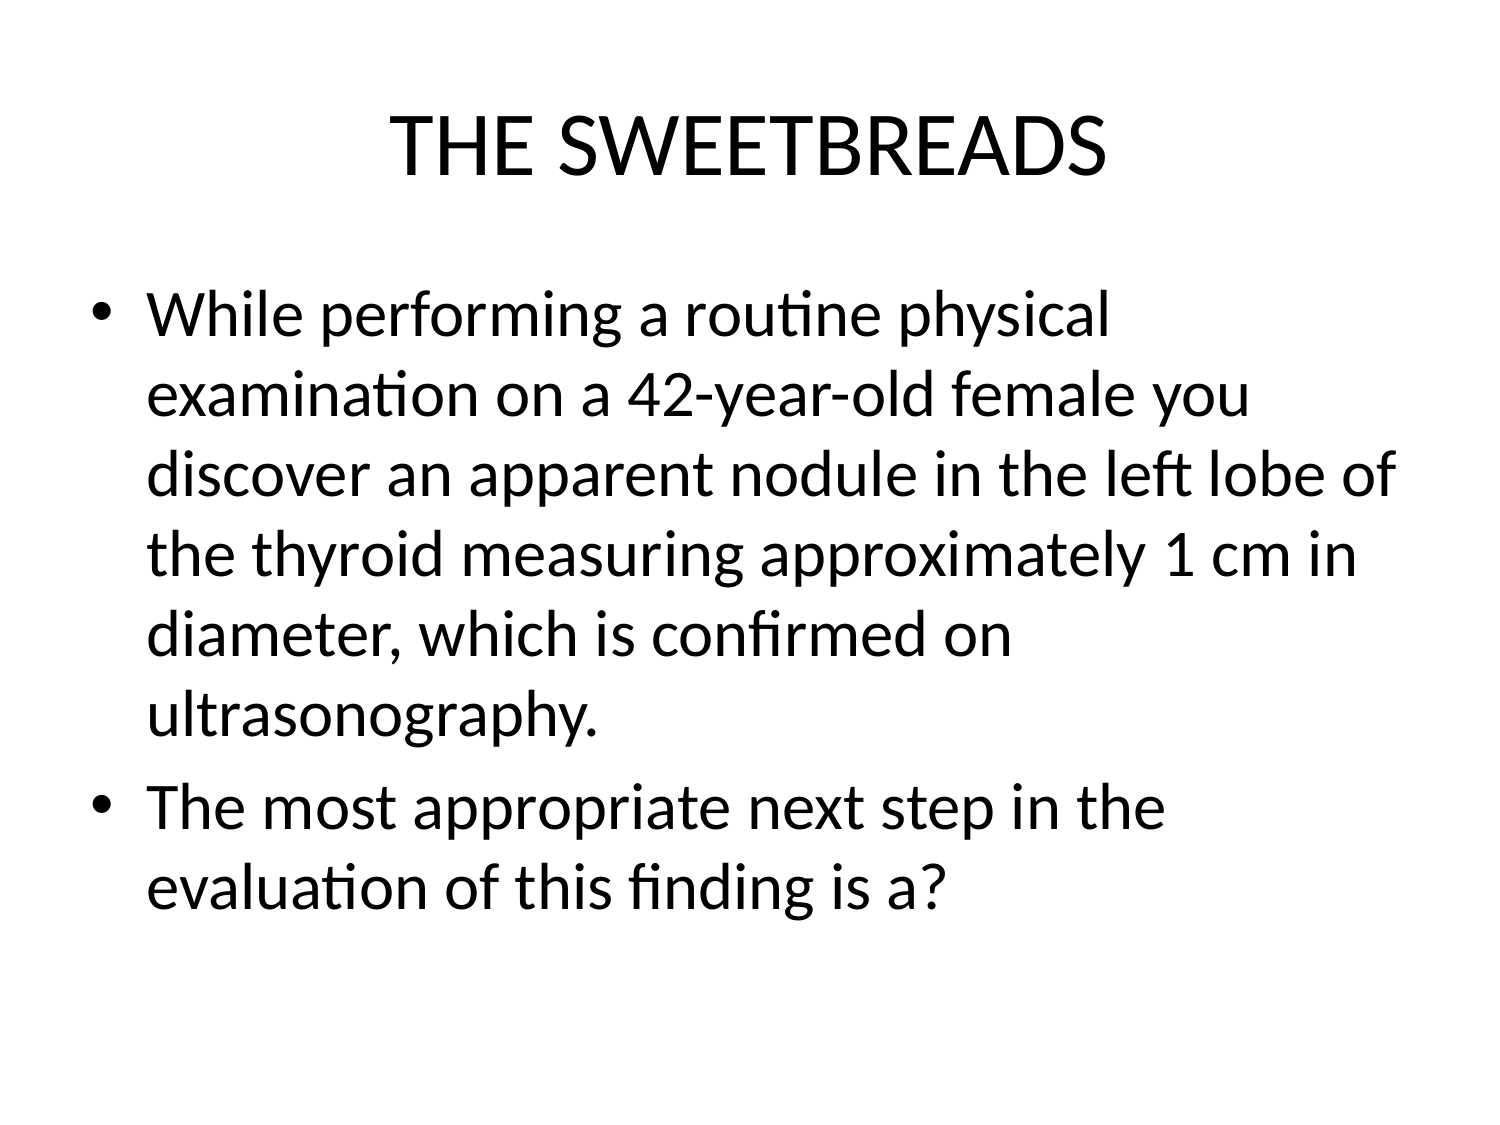

# THE SWEETBREADS
While performing a routine physical examination on a 42-year-old female you discover an apparent nodule in the left lobe of the thyroid measuring approximately 1 cm in diameter, which is confirmed on ultrasonography.
The most appropriate next step in the evaluation of this finding is a?